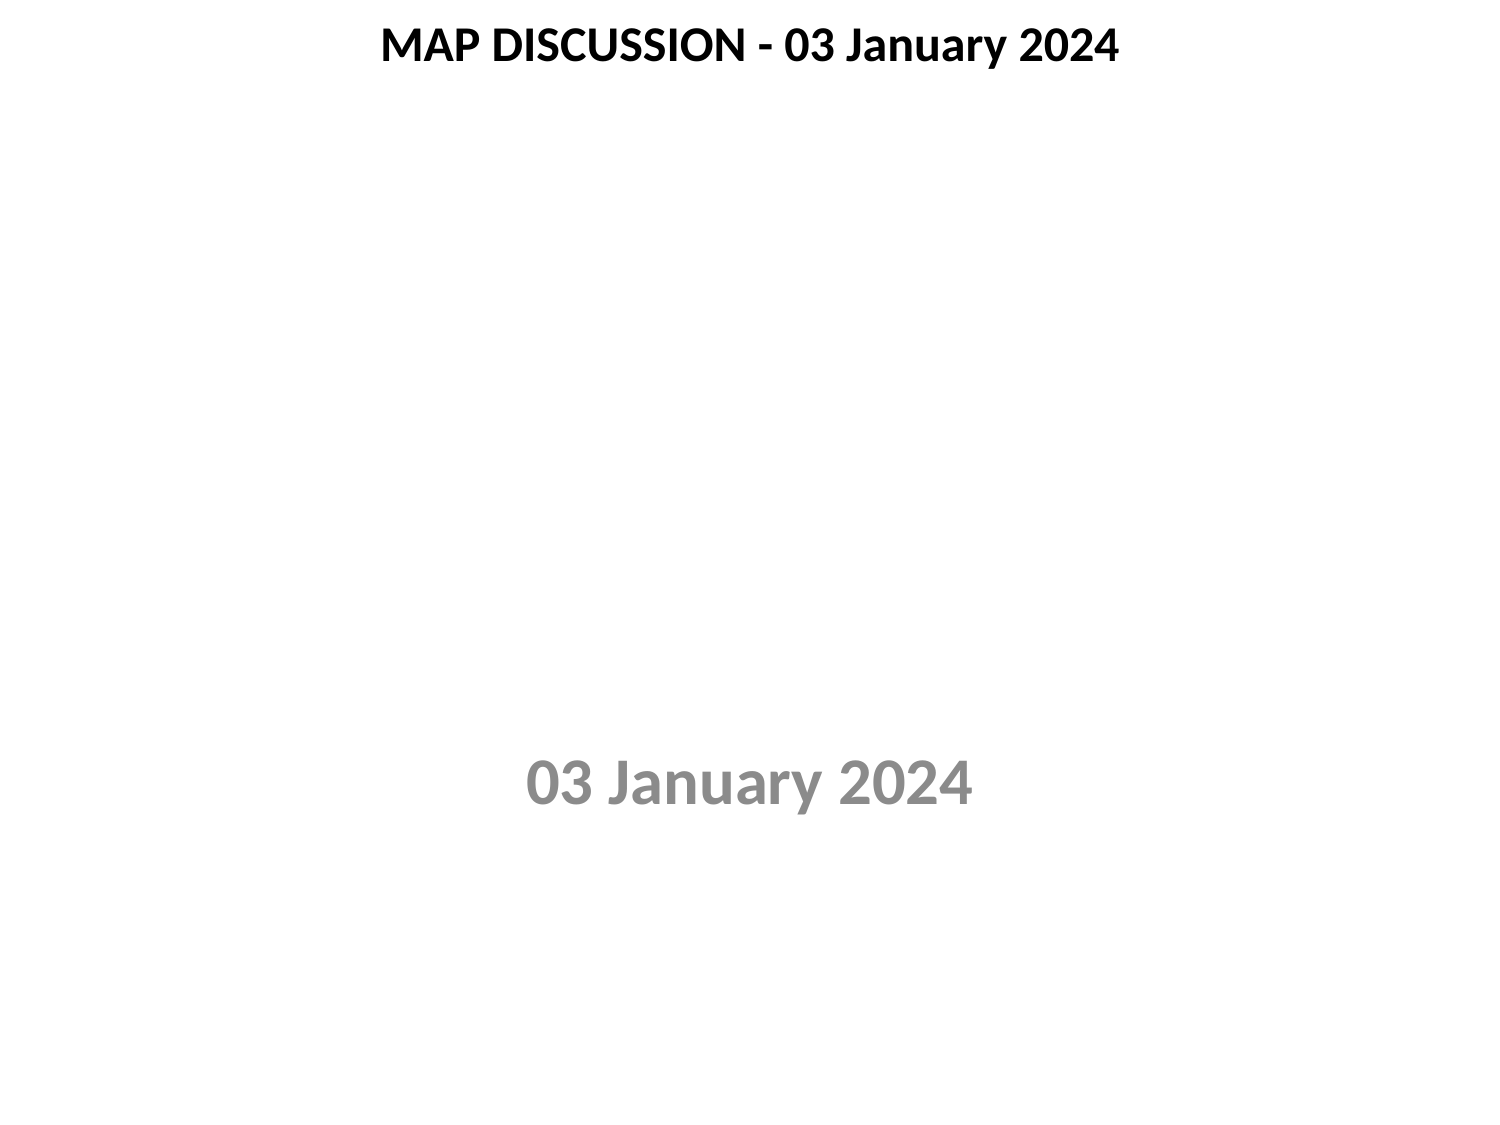

# MAP DISCUSSION - 03 January 2024

03 January 2024